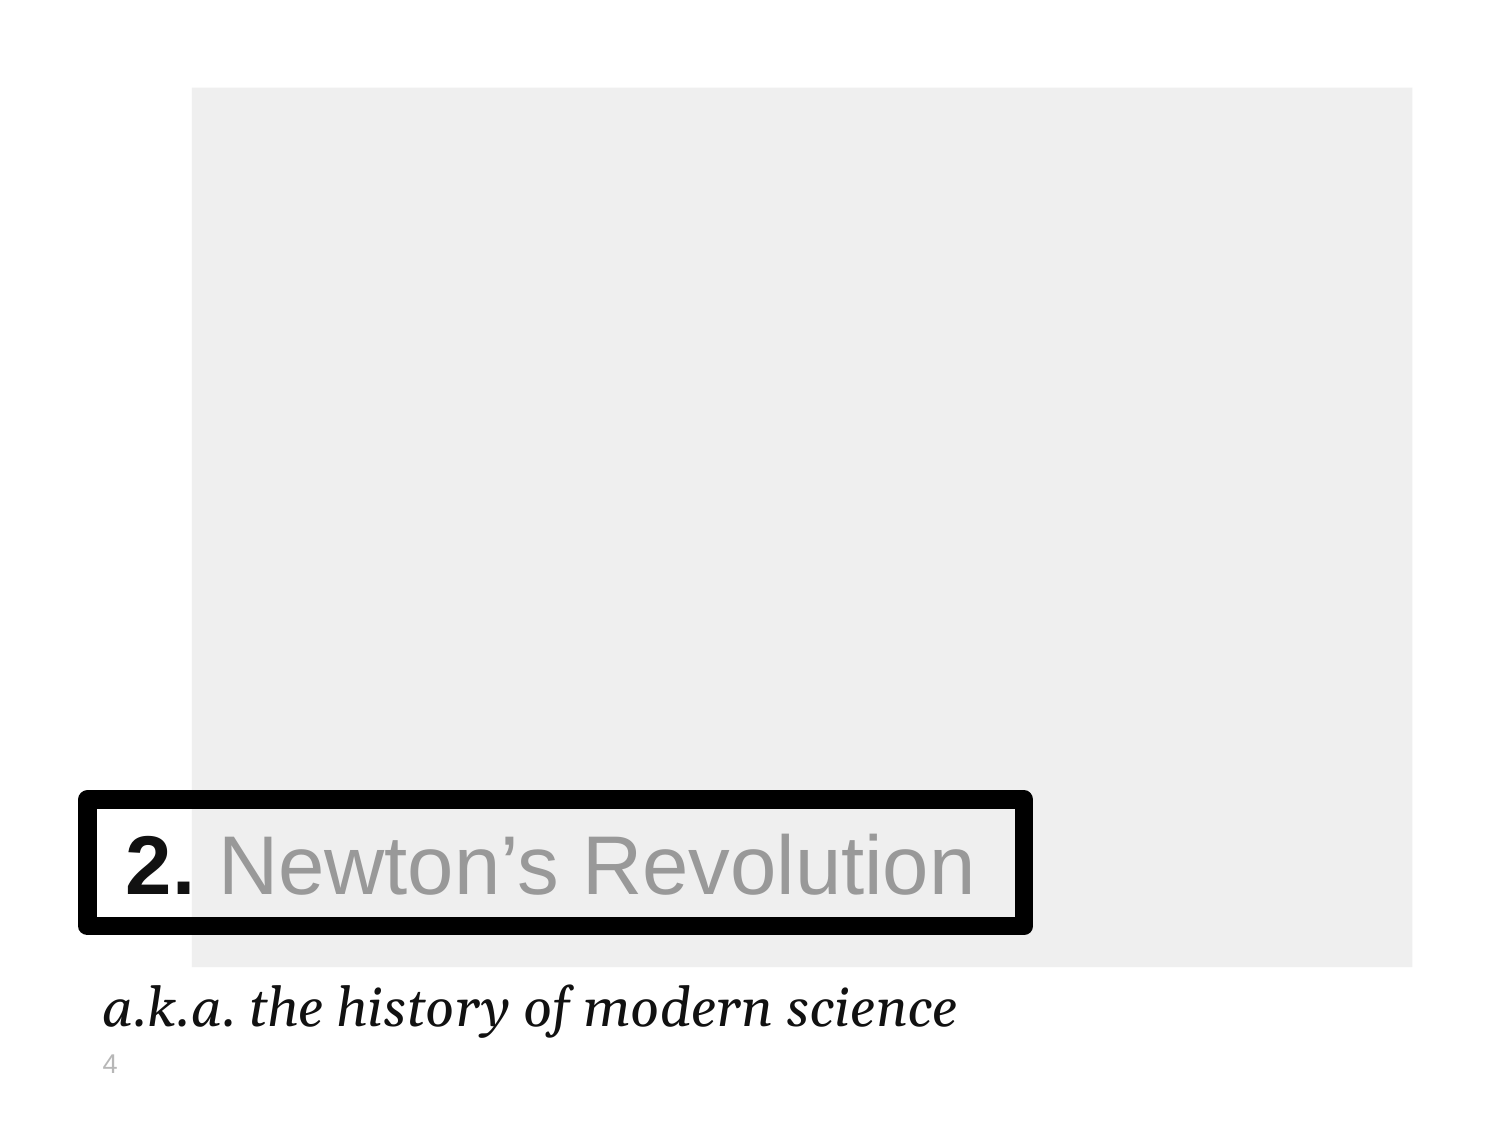

# 2. Newton’s Revolution
a.k.a. the history of modern science
4